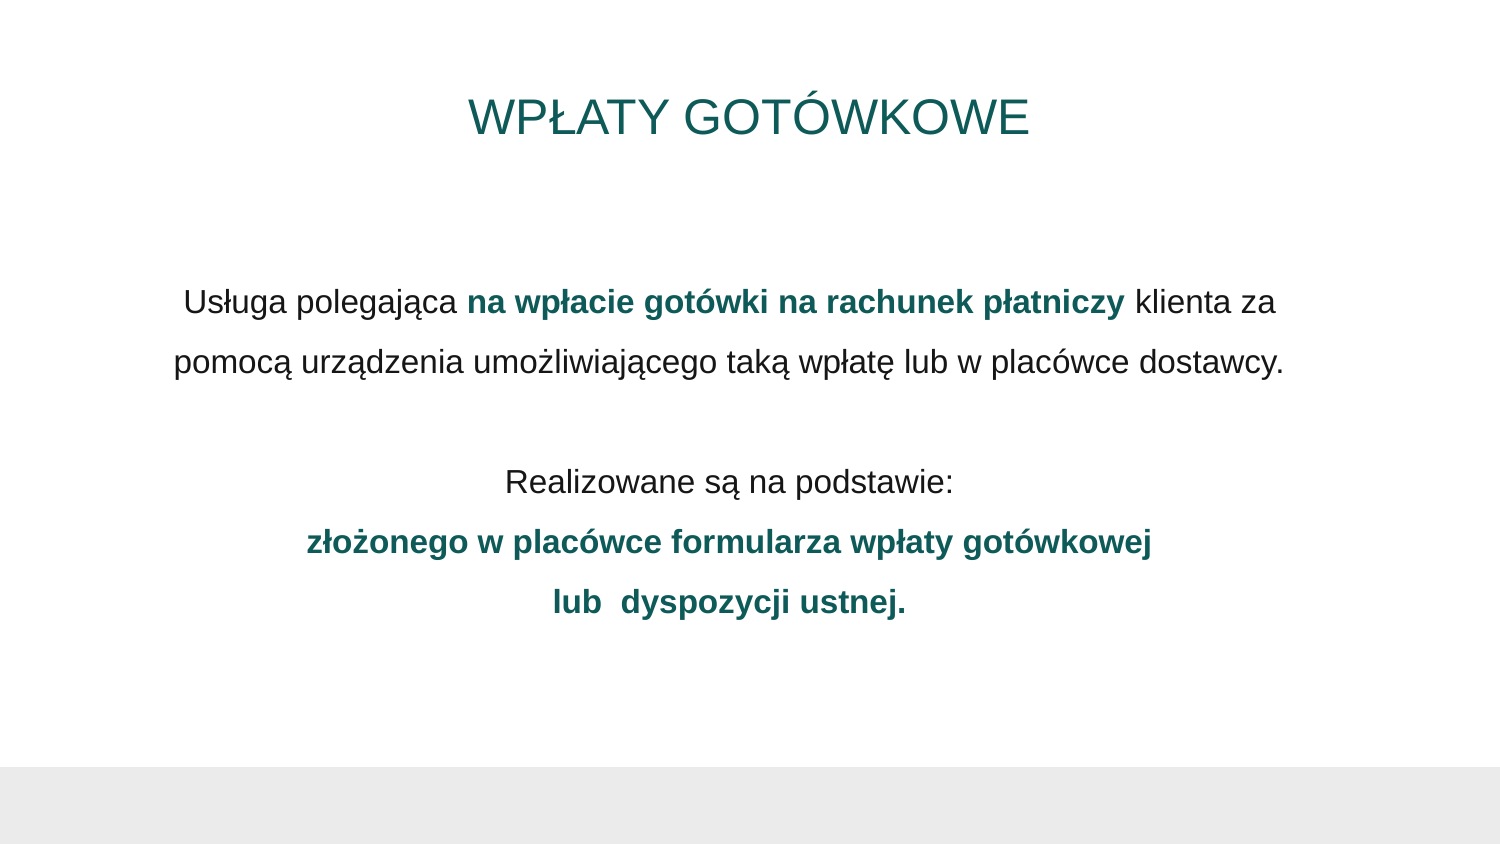

# WPŁATY GOTÓWKOWE
Usługa polegająca na wpłacie gotówki na rachunek płatniczy klienta za pomocą urządzenia umożliwiającego taką wpłatę lub w placówce dostawcy.

Realizowane są na podstawie:
 złożonego w placówce formularza wpłaty gotówkowej
lub  dyspozycji ustnej.